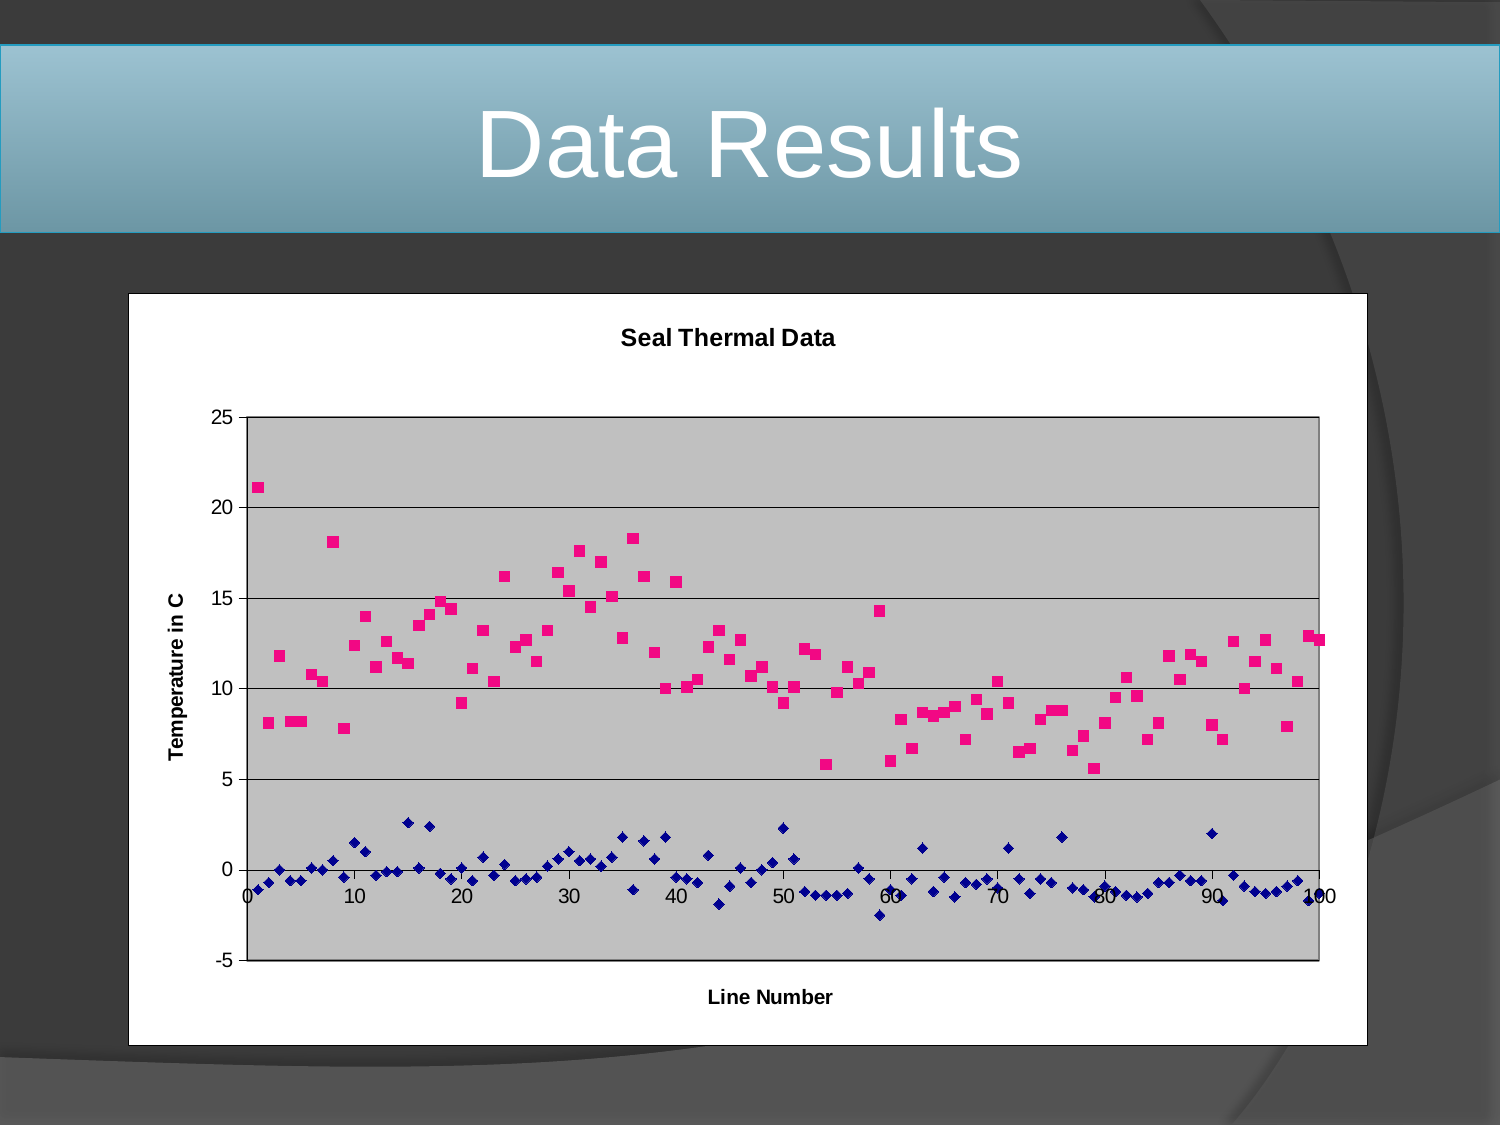

# Data Results

### Chart: Seal Thermal Data

| Category |  |  |
|---|---|---|